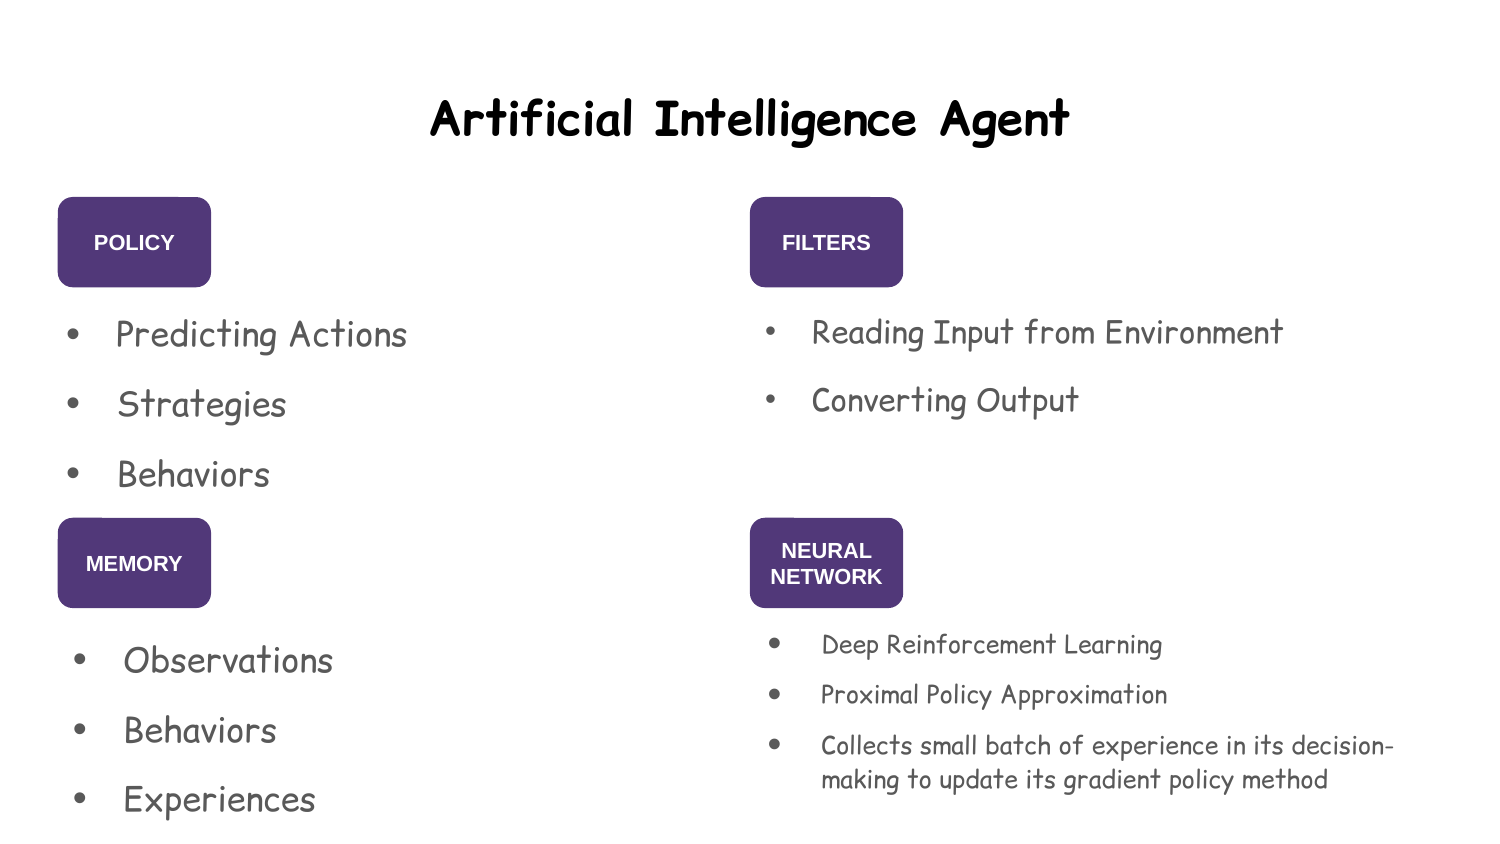

# Artificial Intelligence Agent
POLICY
FILTERS
Reading Input from Environment
Converting Output
Predicting Actions
Strategies
Behaviors
MEMORY
NEURAL NETWORK
Deep Reinforcement Learning
Proximal Policy Approximation
Collects small batch of experience in its decision-making to update its gradient policy method
Observations
Behaviors
Experiences